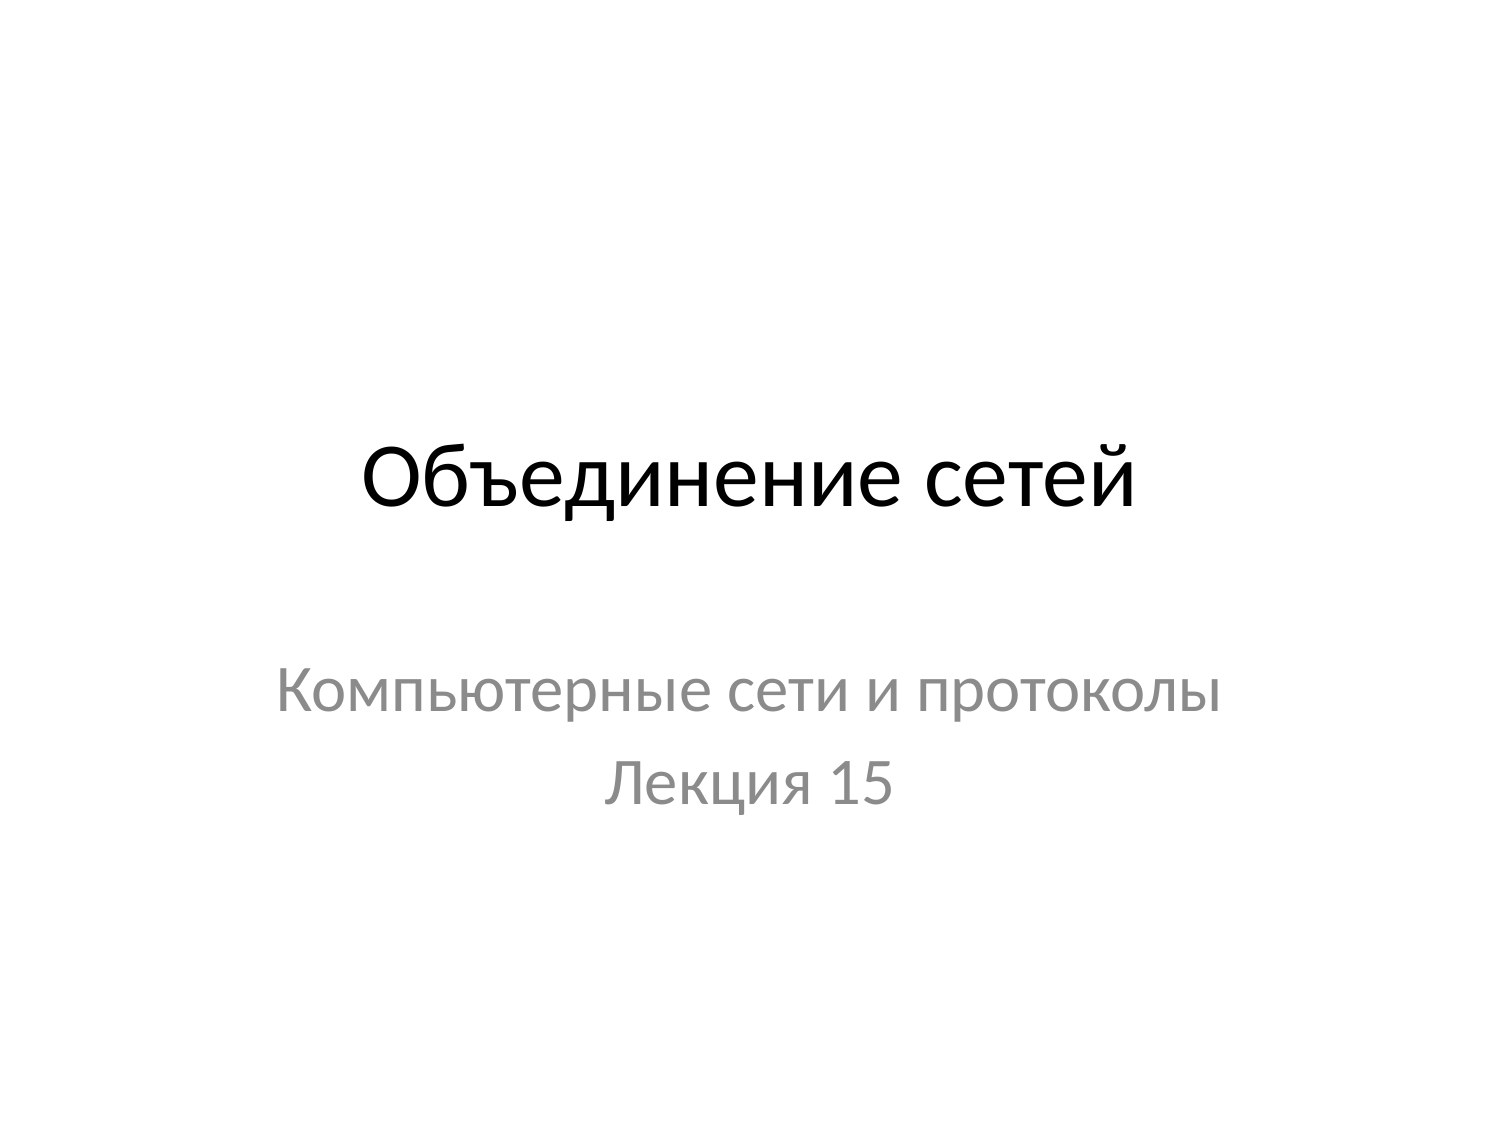

# Объединение сетей
Компьютерные сети и протоколы
Лекция 15